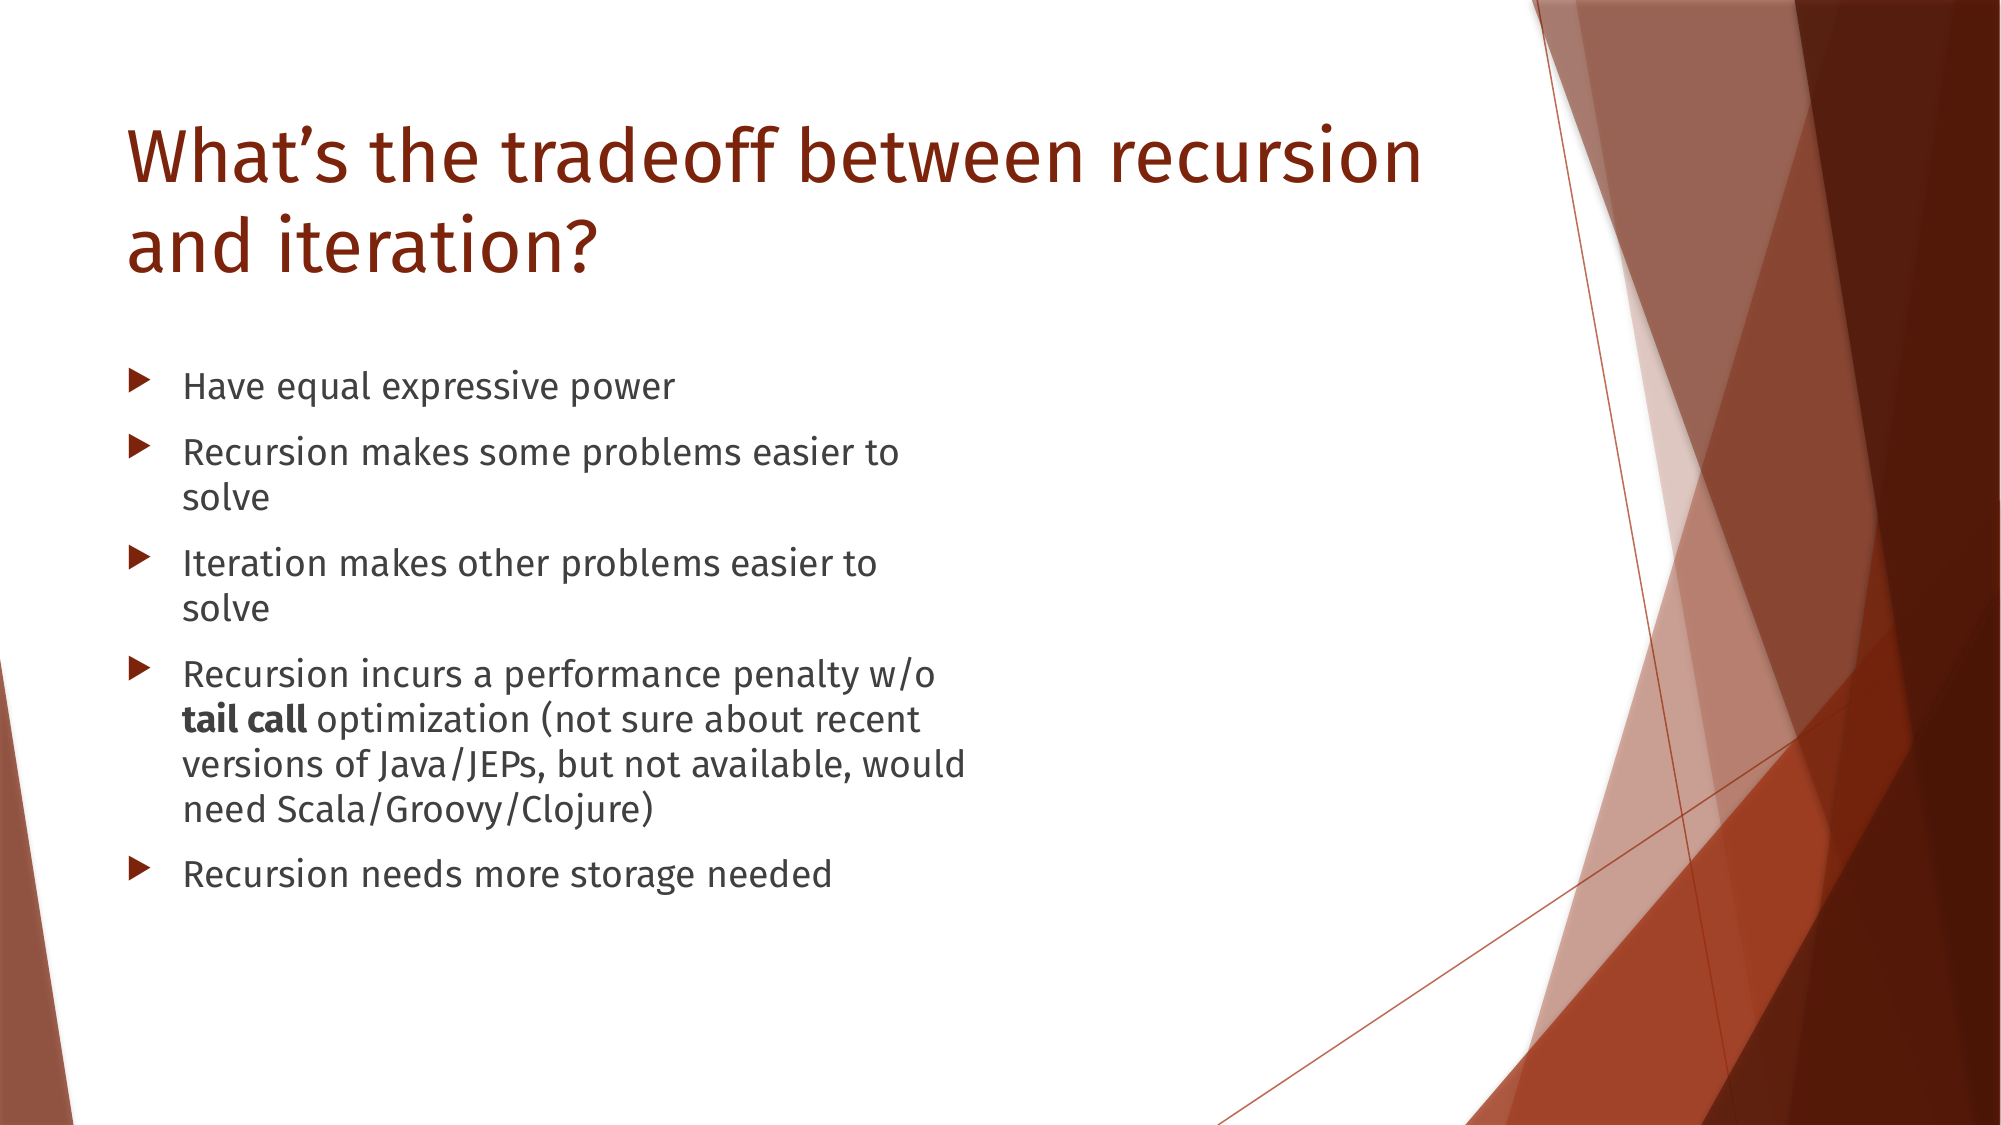

# What’s the tradeoff between recursion and iteration?
Have equal expressive power
Recursion makes some problems easier to solve
Iteration makes other problems easier to solve
Recursion incurs a performance penalty w/o tail call optimization (not sure about recent versions of Java/JEPs, but not available, would need Scala/Groovy/Clojure)
Recursion needs more storage needed